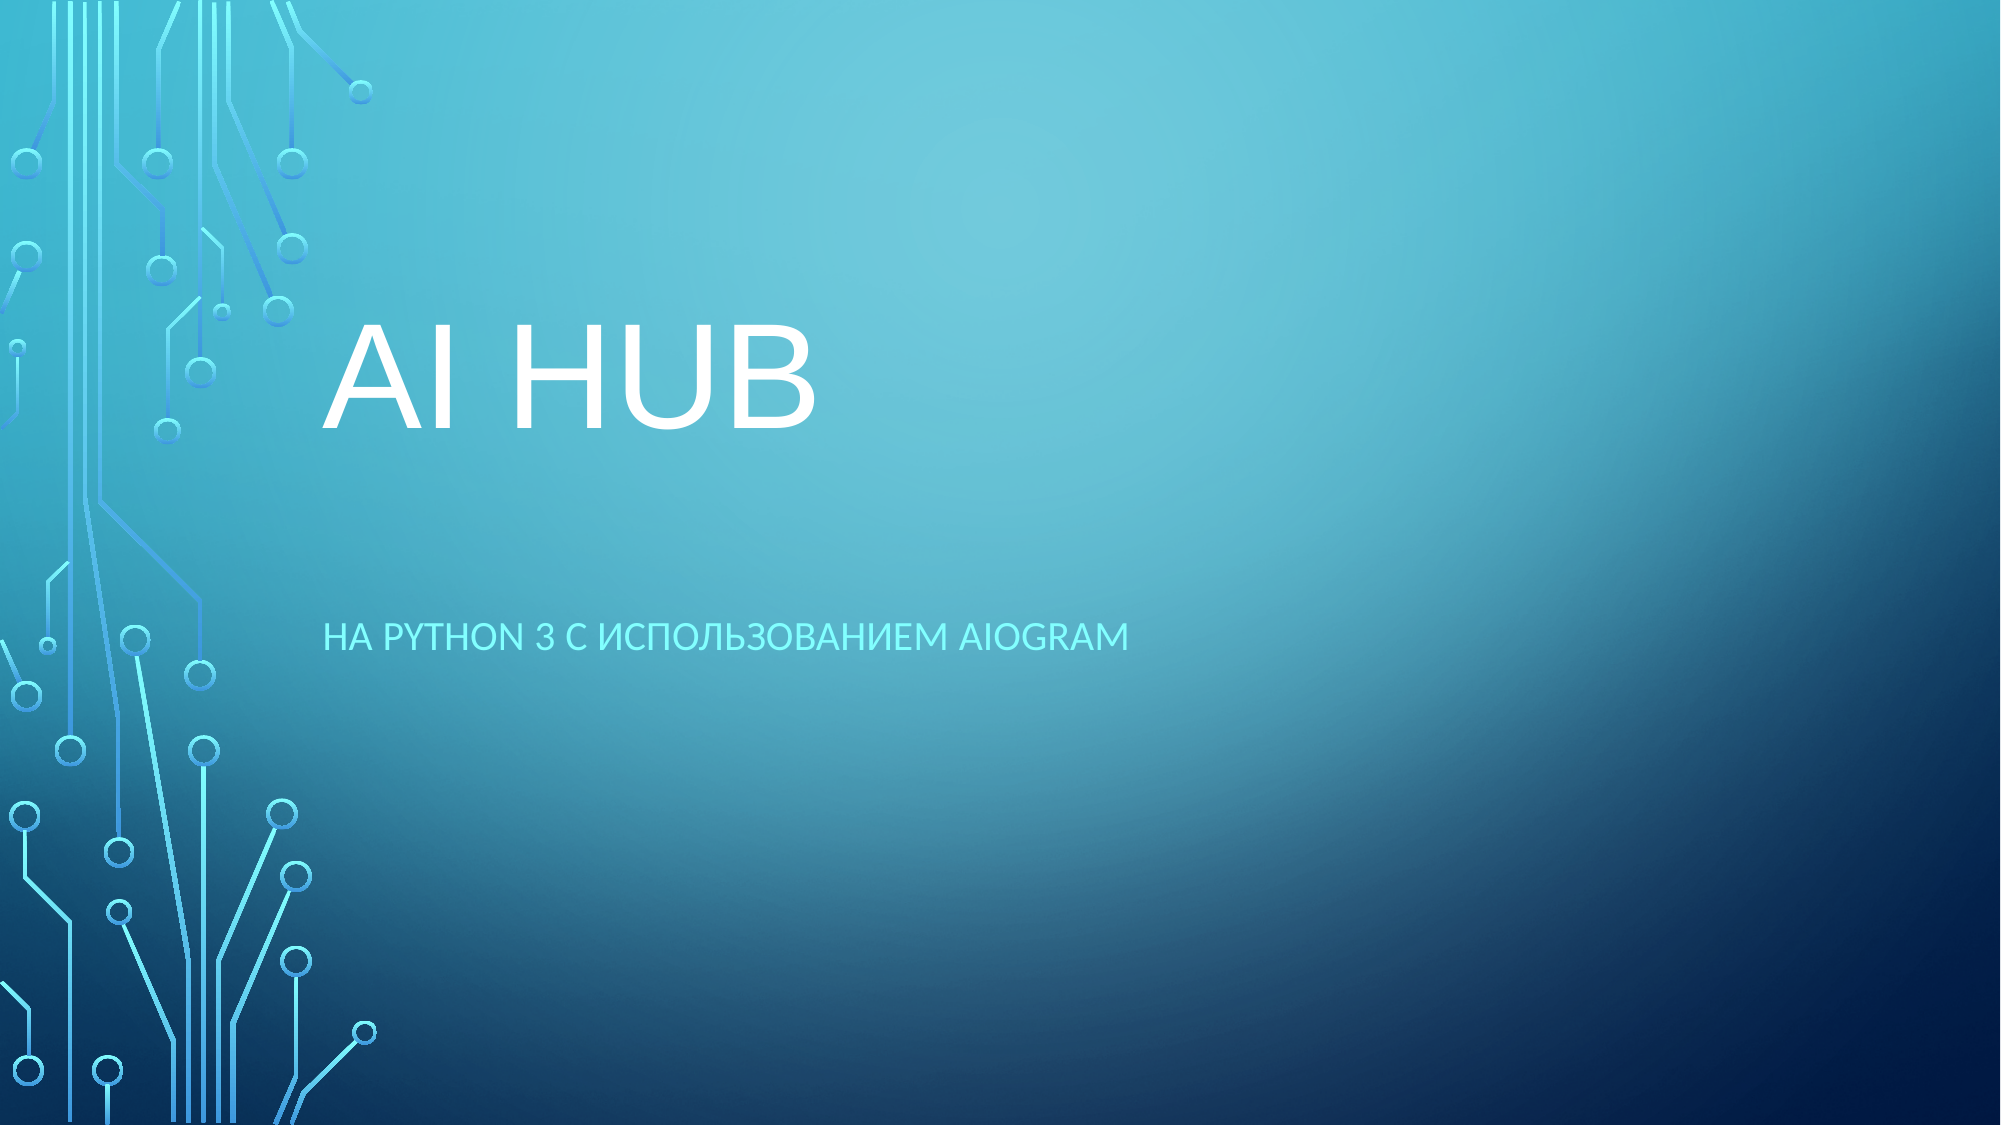

# AI Hub
На python 3 с использованием AIOGRAM